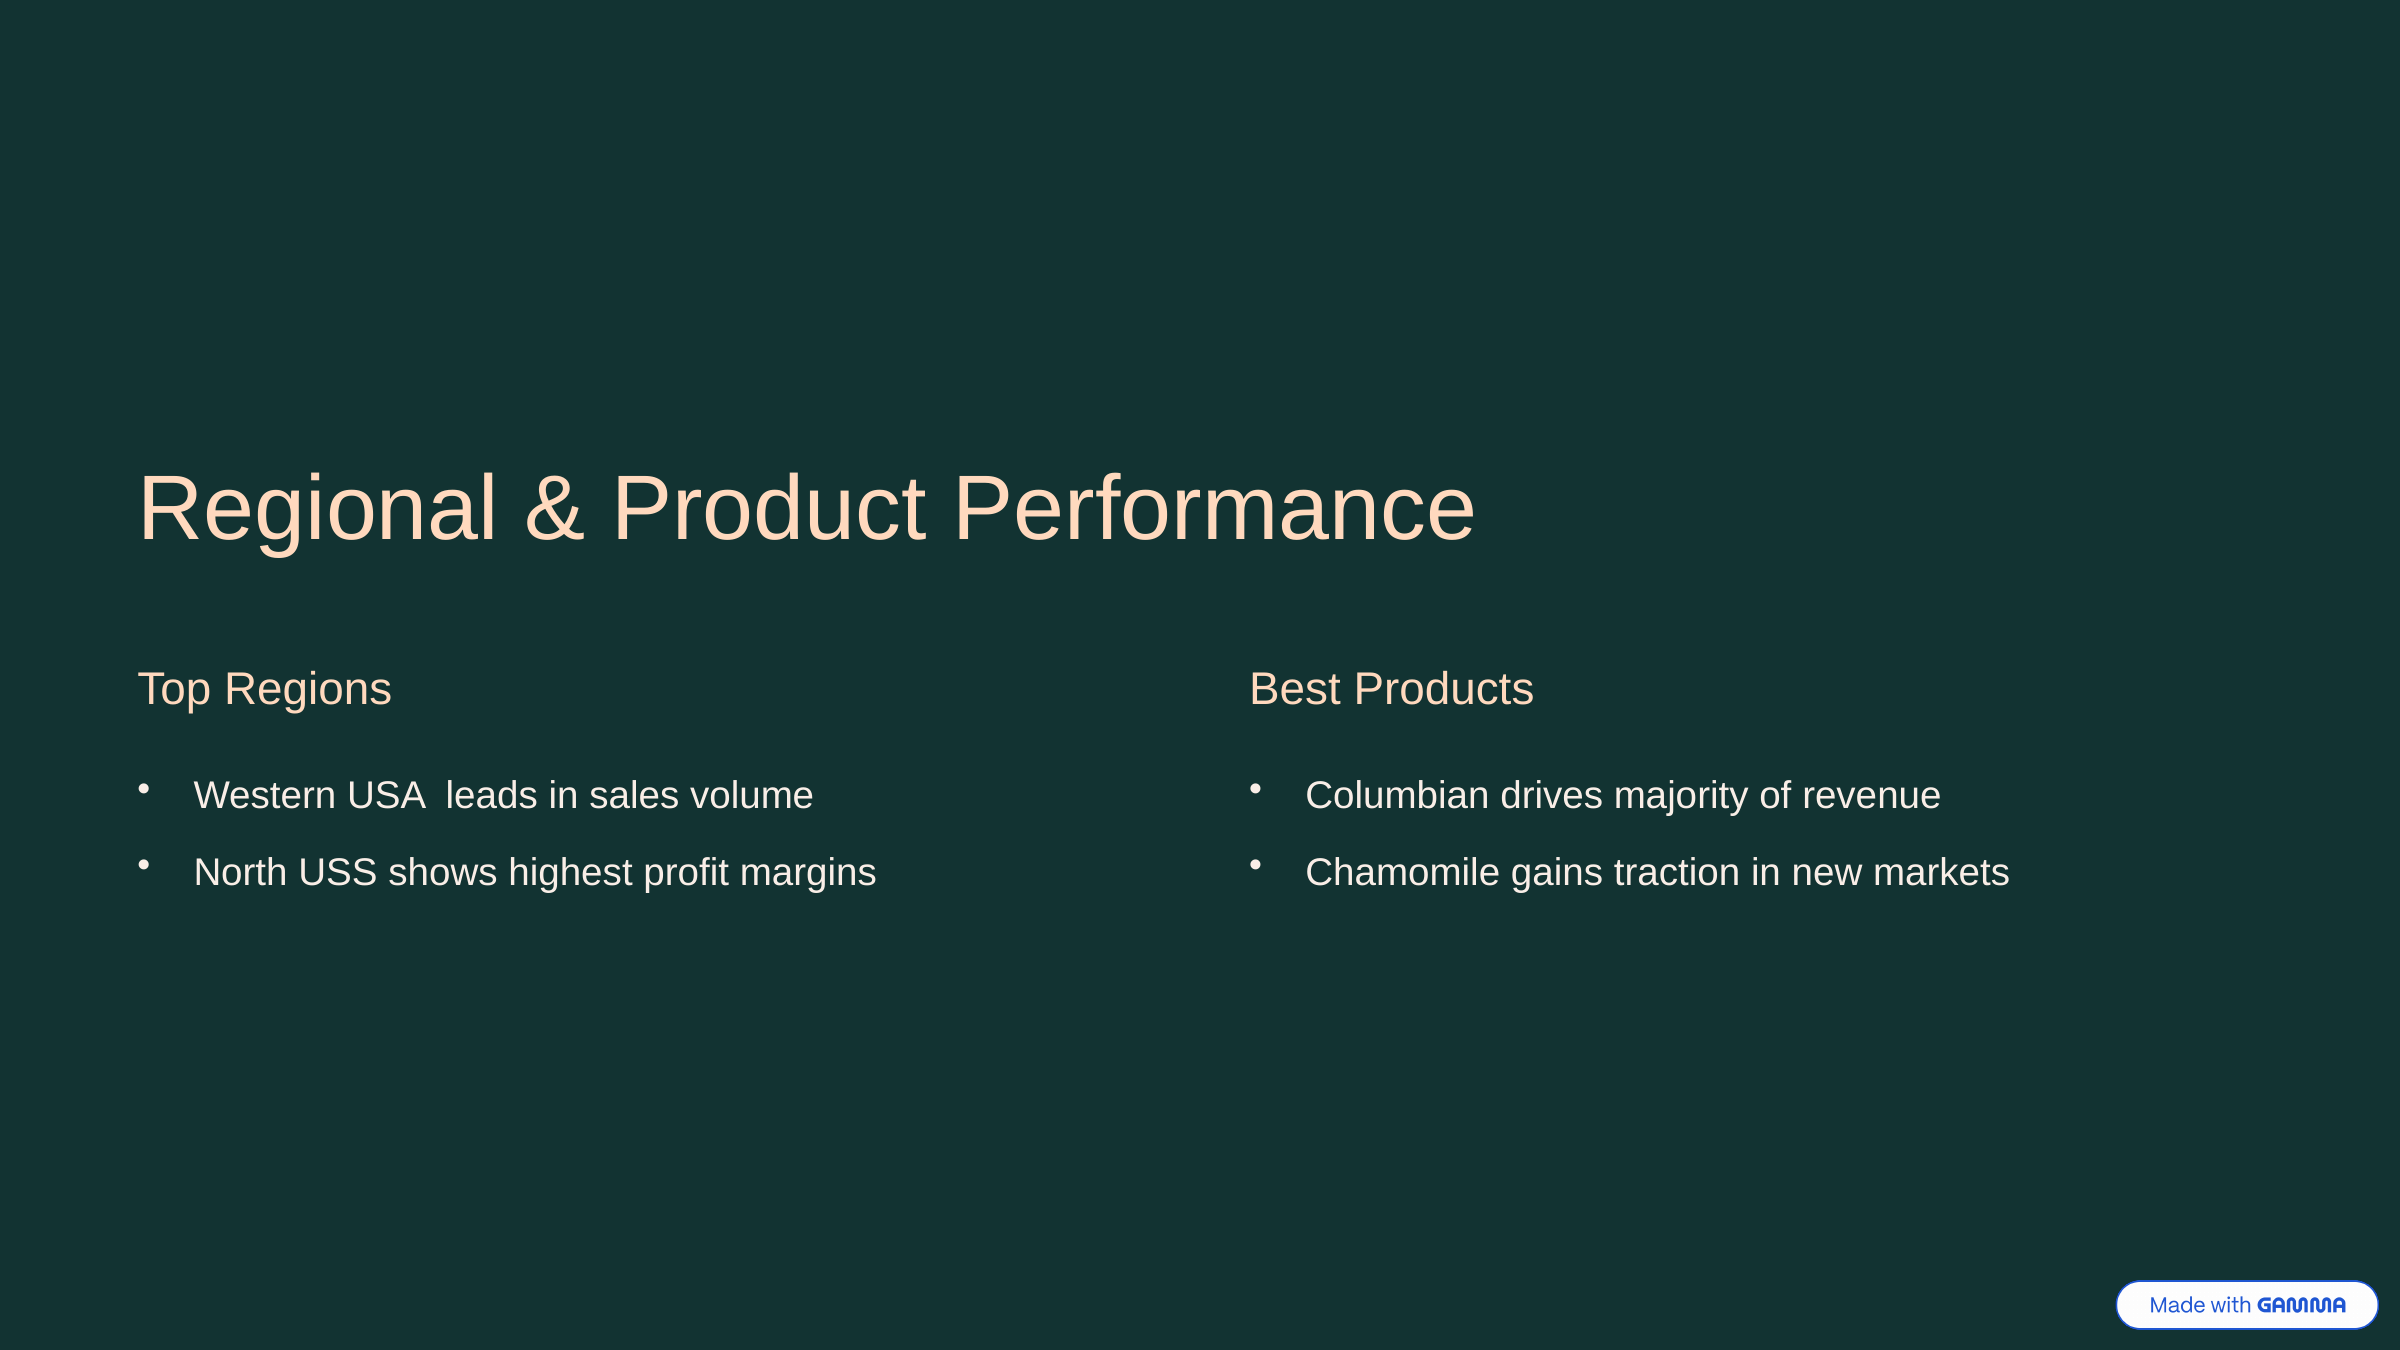

Regional & Product Performance
Top Regions
Best Products
Western USA  leads in sales volume
Columbian drives majority of revenue
North USS shows highest profit margins
Chamomile gains traction in new markets